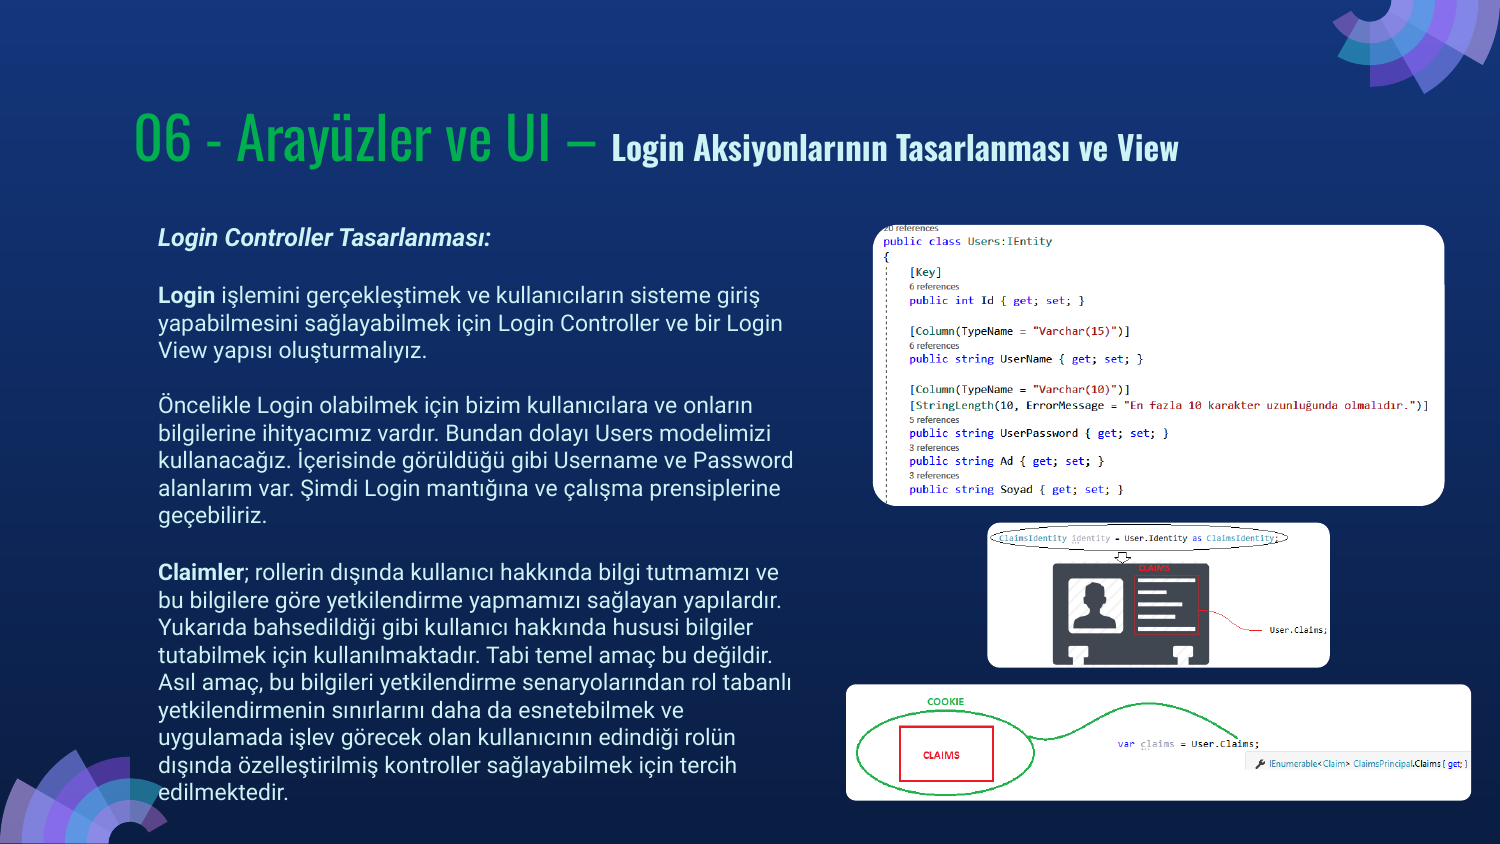

06 - Arayüzler ve UI – Login Aksiyonlarının Tasarlanması ve View
# Login Controller Tasarlanması:

Login işlemini gerçekleştimek ve kullanıcıların sisteme giriş yapabilmesini sağlayabilmek için Login Controller ve bir Login View yapısı oluşturmalıyız.

Öncelikle Login olabilmek için bizim kullanıcılara ve onların bilgilerine ihityacımız vardır. Bundan dolayı Users modelimizi kullanacağız. İçerisinde görüldüğü gibi Username ve Password alanlarım var. Şimdi Login mantığına ve çalışma prensiplerine geçebiliriz.

Claimler; rollerin dışında kullanıcı hakkında bilgi tutmamızı ve bu bilgilere göre yetkilendirme yapmamızı sağlayan yapılardır. Yukarıda bahsedildiği gibi kullanıcı hakkında hususi bilgiler tutabilmek için kullanılmaktadır. Tabi temel amaç bu değildir. Asıl amaç, bu bilgileri yetkilendirme senaryolarından rol tabanlı yetkilendirmenin sınırlarını daha da esnetebilmek ve uygulamada işlev görecek olan kullanıcının edindiği rolün dışında özelleştirilmiş kontroller sağlayabilmek için tercih edilmektedir.